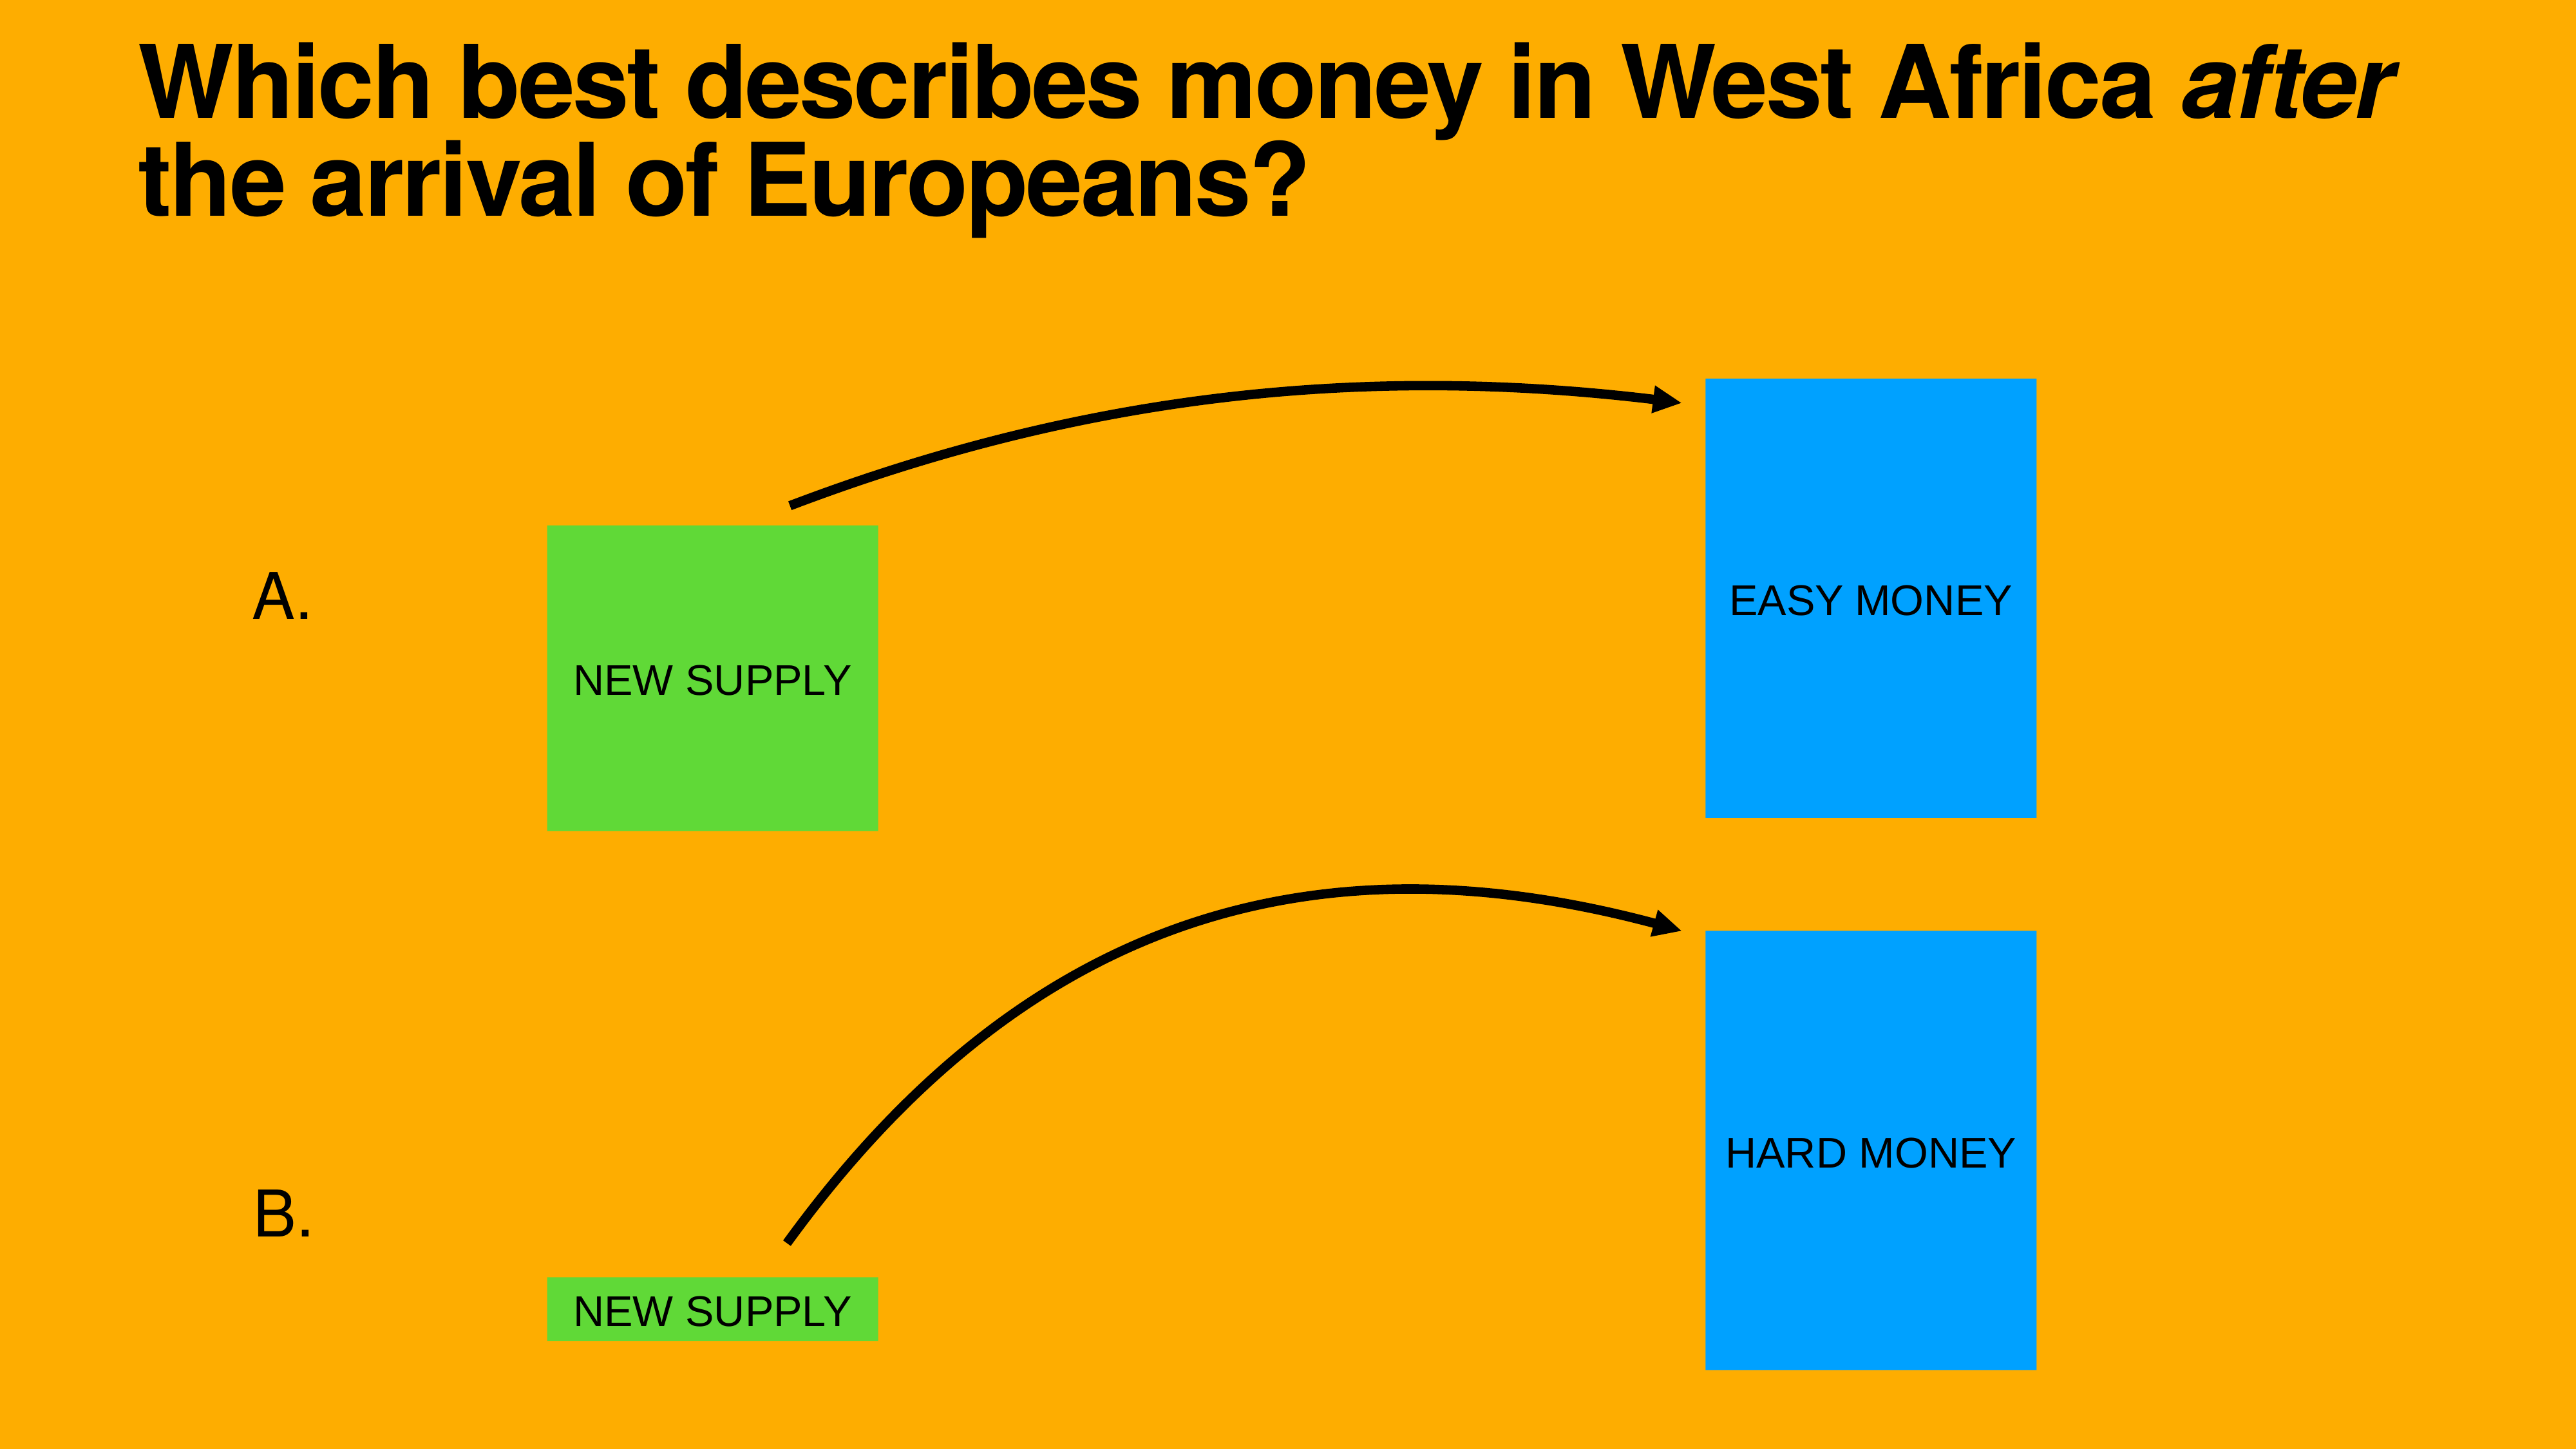

# Which best describes money in West Africa after the arrival of Europeans?
EASY MONEY

NEW SUPPLY
A.

HARD MONEY
B.
NEW SUPPLY